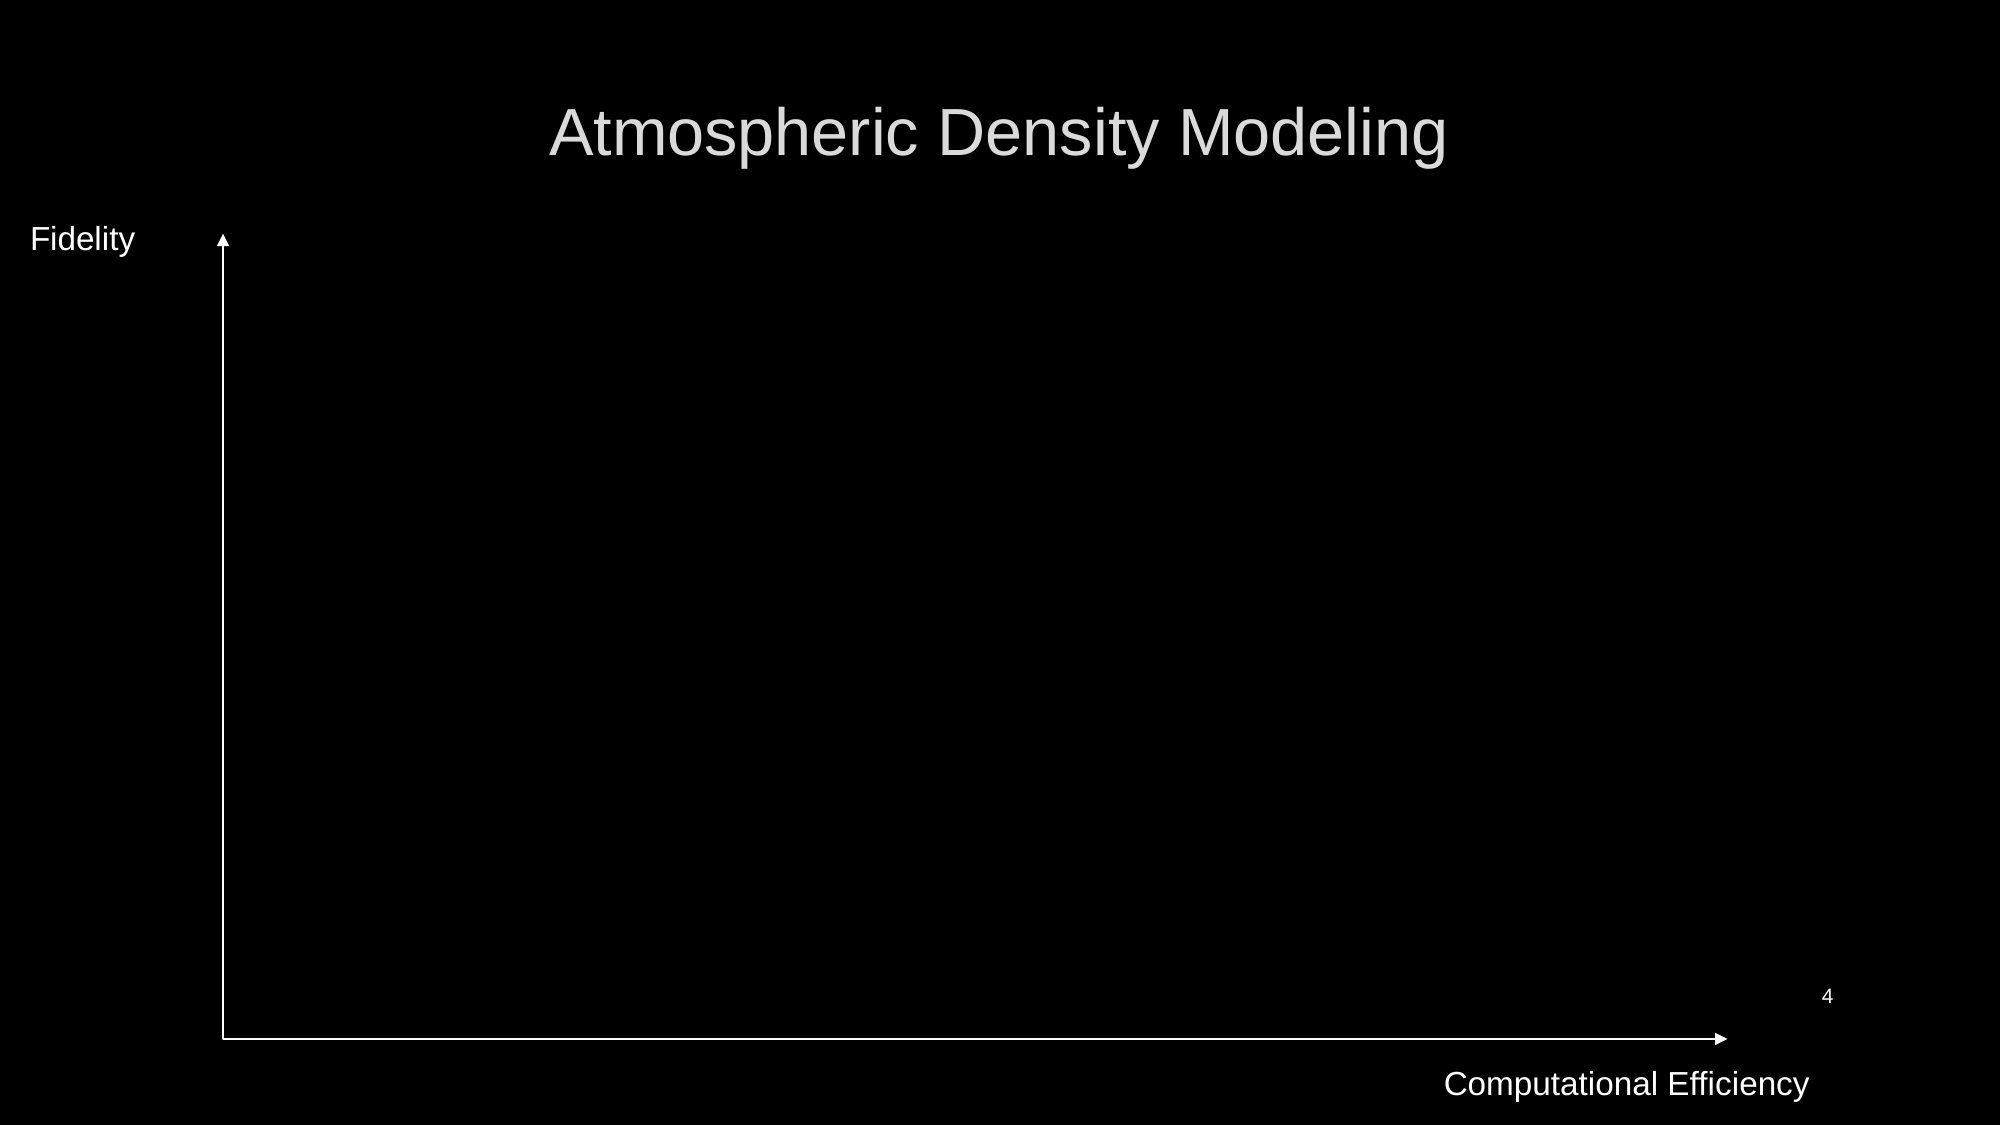

# Atmospheric Density Modeling
Fidelity
4
Computational Efficiency